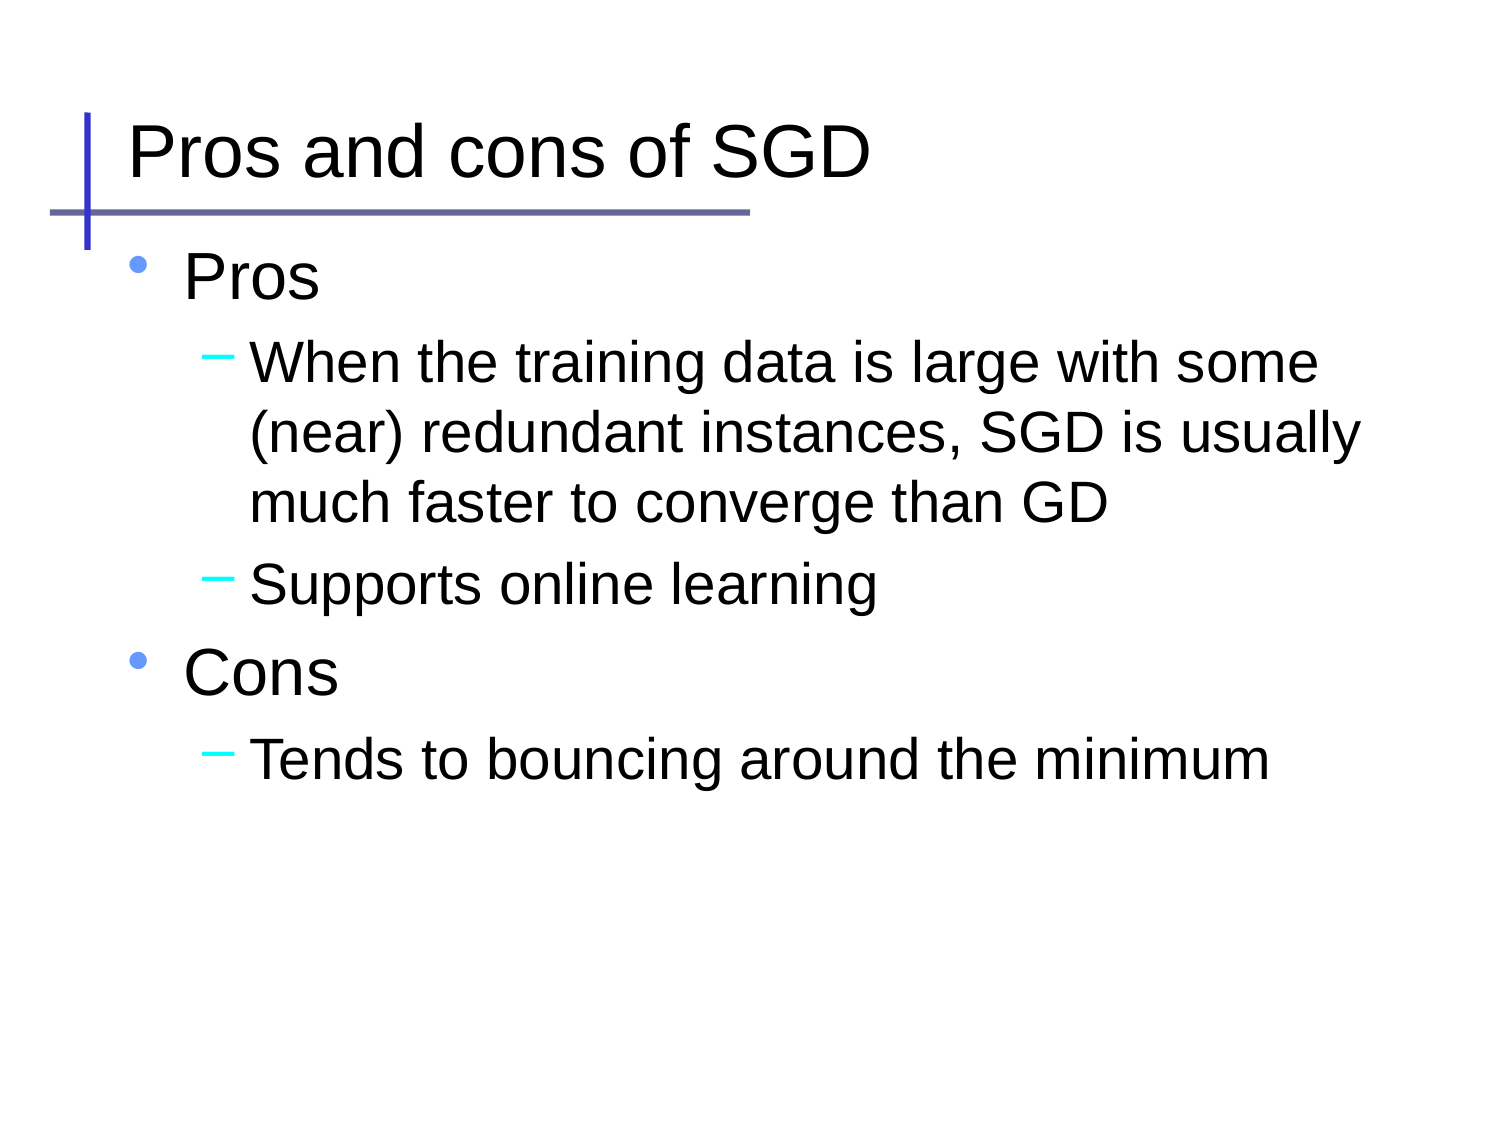

# Pros and cons of SGD
Pros
When the training data is large with some (near) redundant instances, SGD is usually much faster to converge than GD
Supports online learning
Cons
Tends to bouncing around the minimum